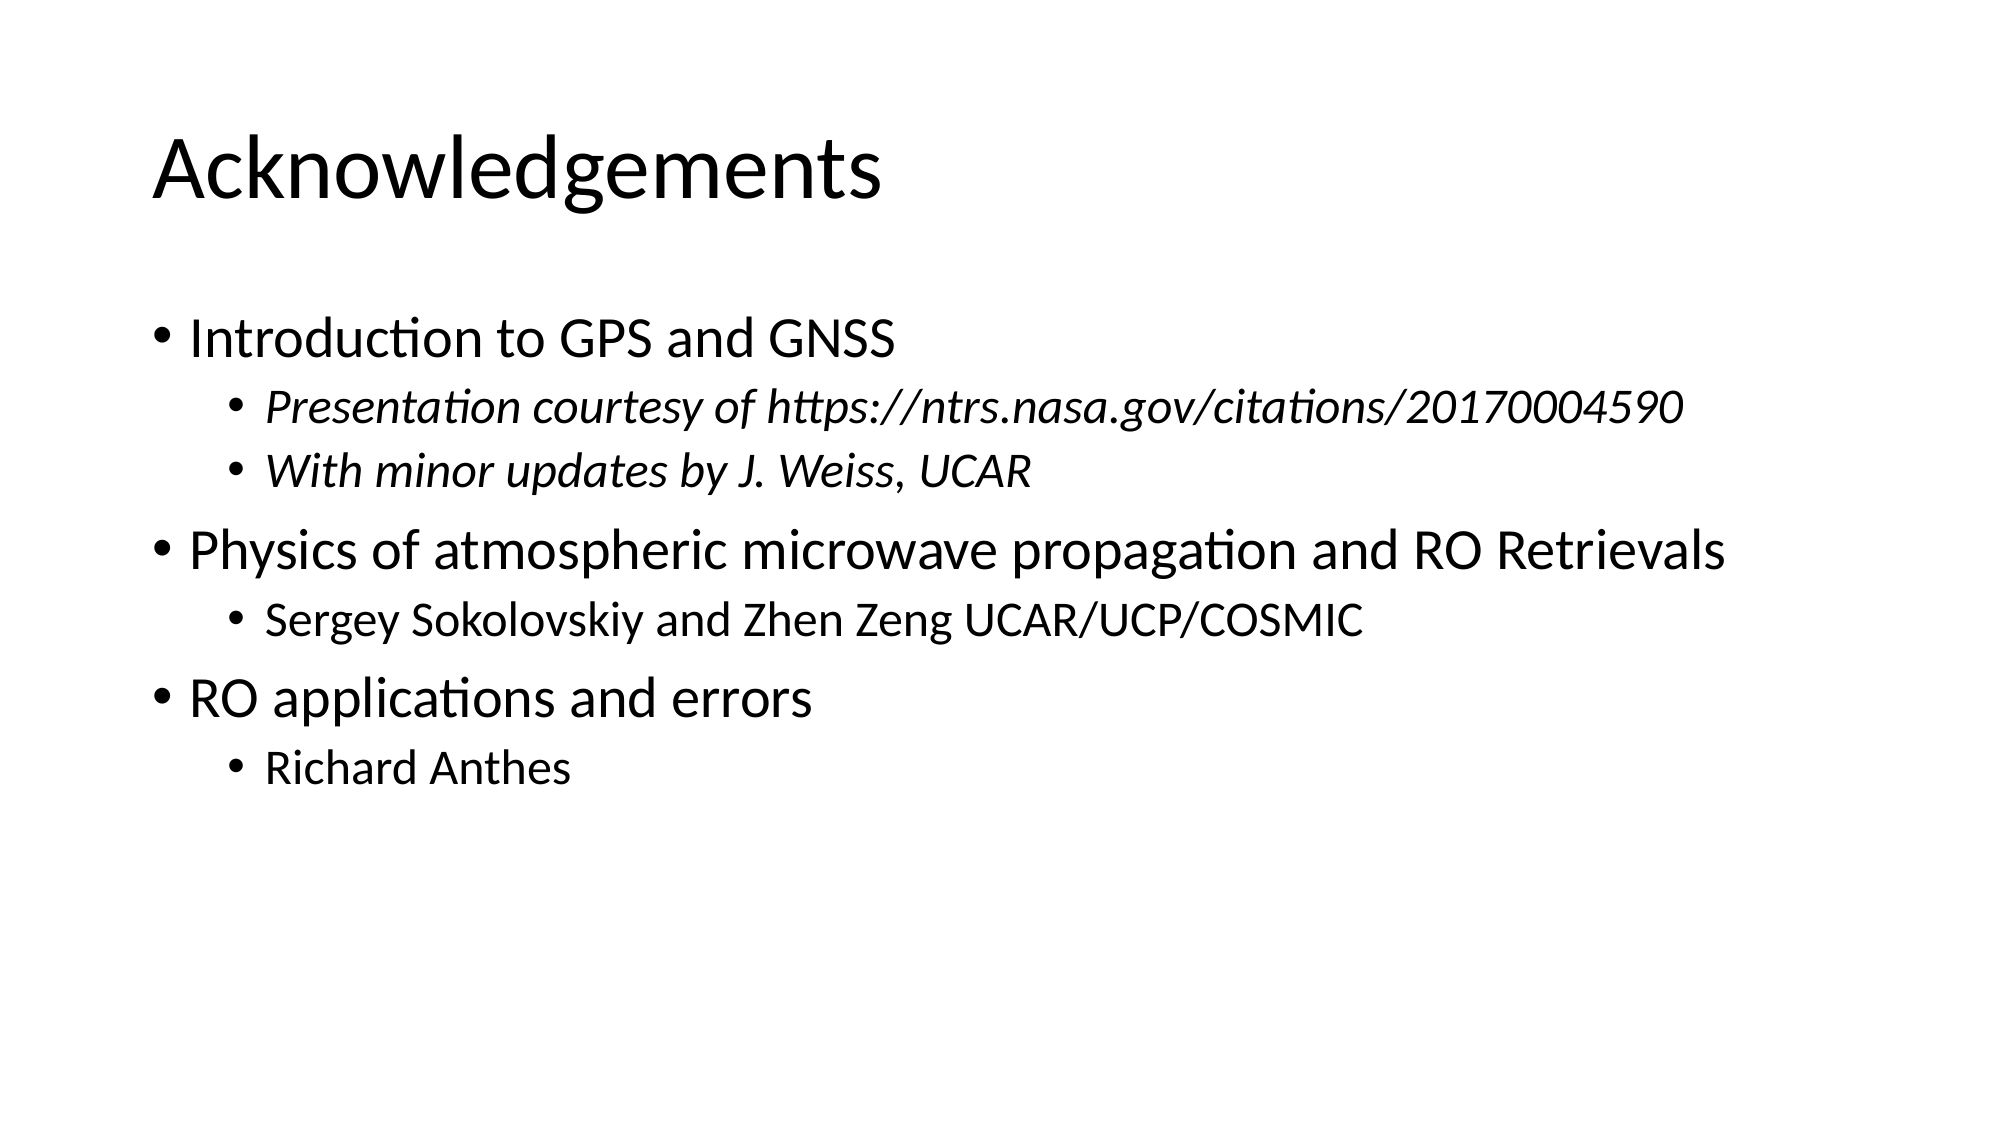

# Acknowledgements
Introduction to GPS and GNSS
Presentation courtesy of https://ntrs.nasa.gov/citations/20170004590
With minor updates by J. Weiss, UCAR
Physics of atmospheric microwave propagation and RO Retrievals
Sergey Sokolovskiy and Zhen Zeng UCAR/UCP/COSMIC
RO applications and errors
Richard Anthes